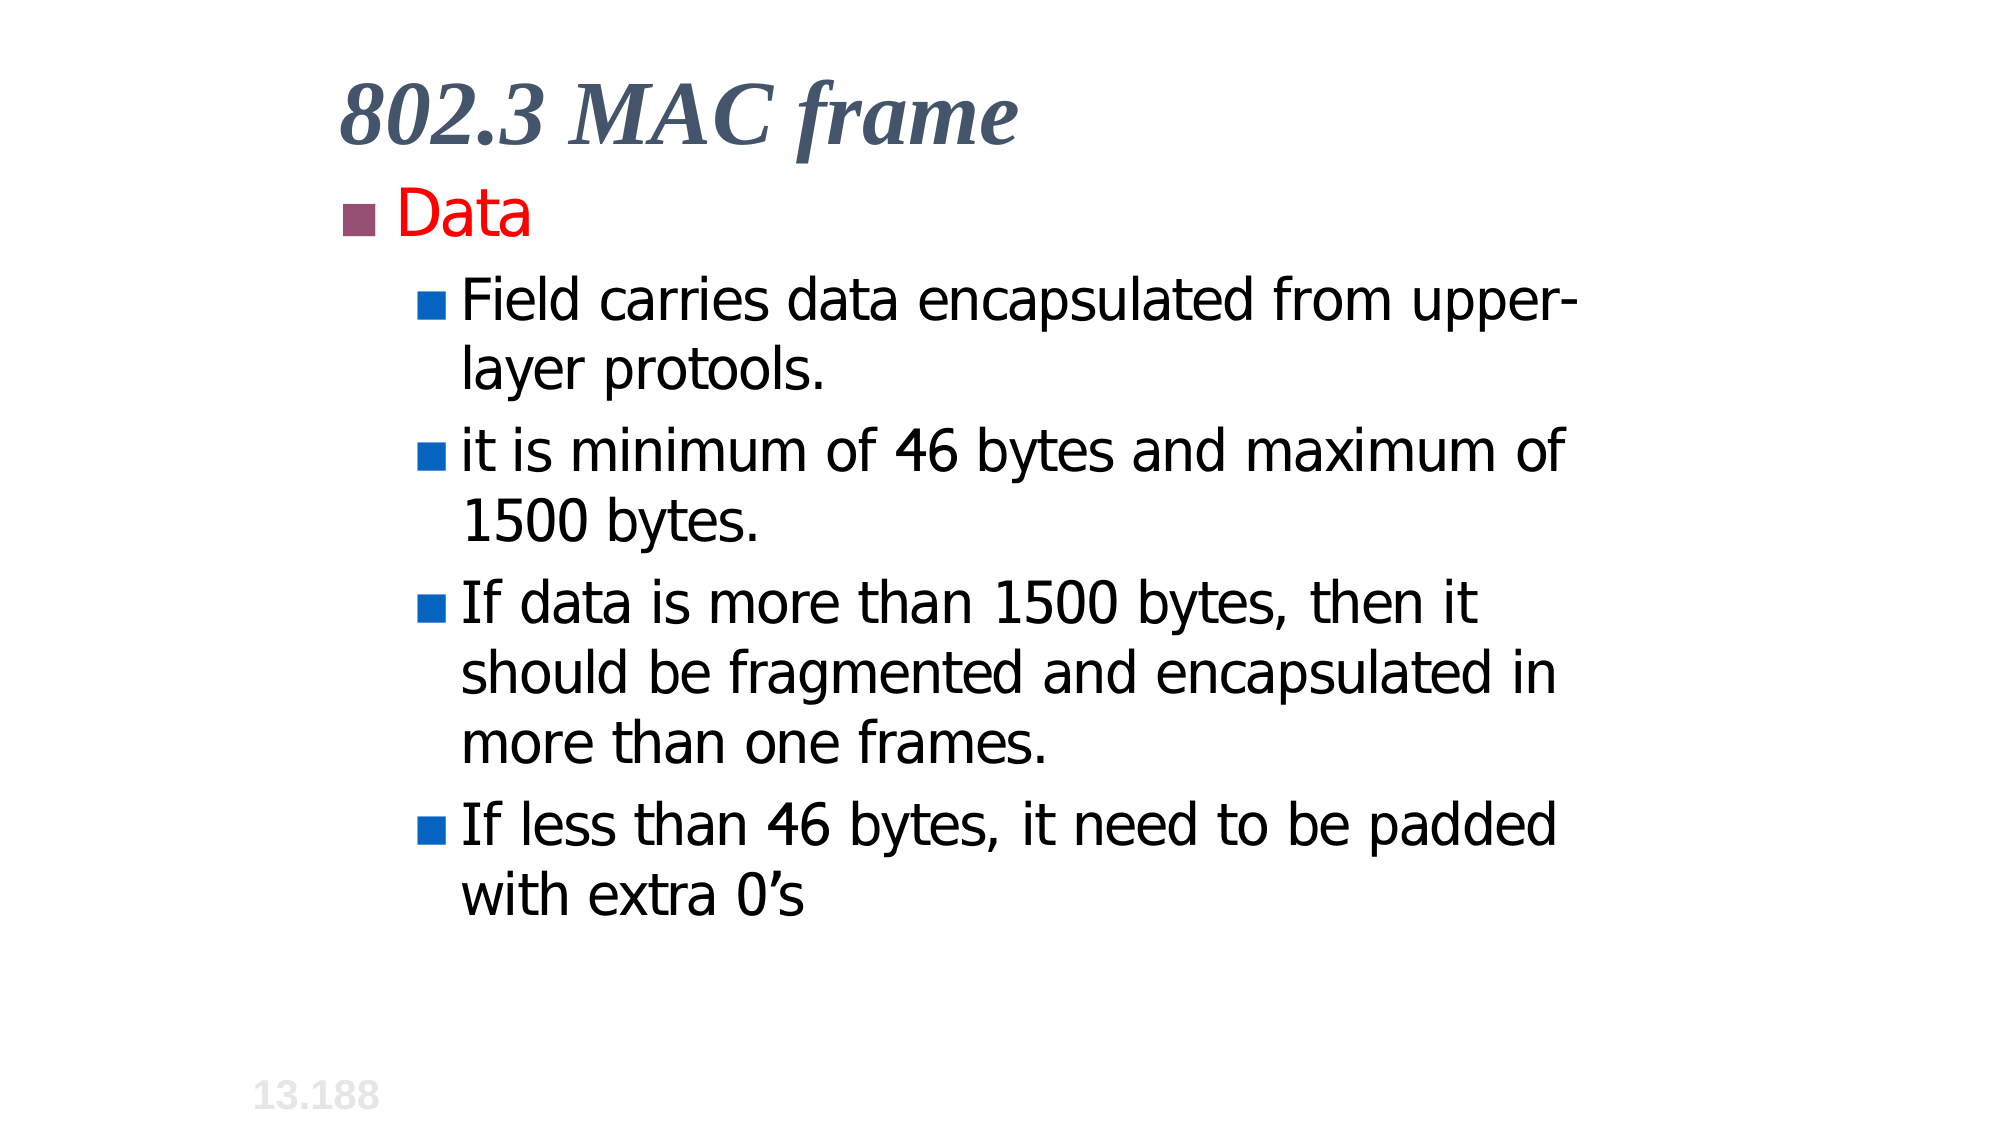

# 802.3 MAC frame
Data
Field carries data encapsulated from upper-layer protools.
it is minimum of 46 bytes and maximum of 1500 bytes.
If data is more than 1500 bytes, then it should be fragmented and encapsulated in more than one frames.
If less than 46 bytes, it need to be padded with extra 0’s

13.188